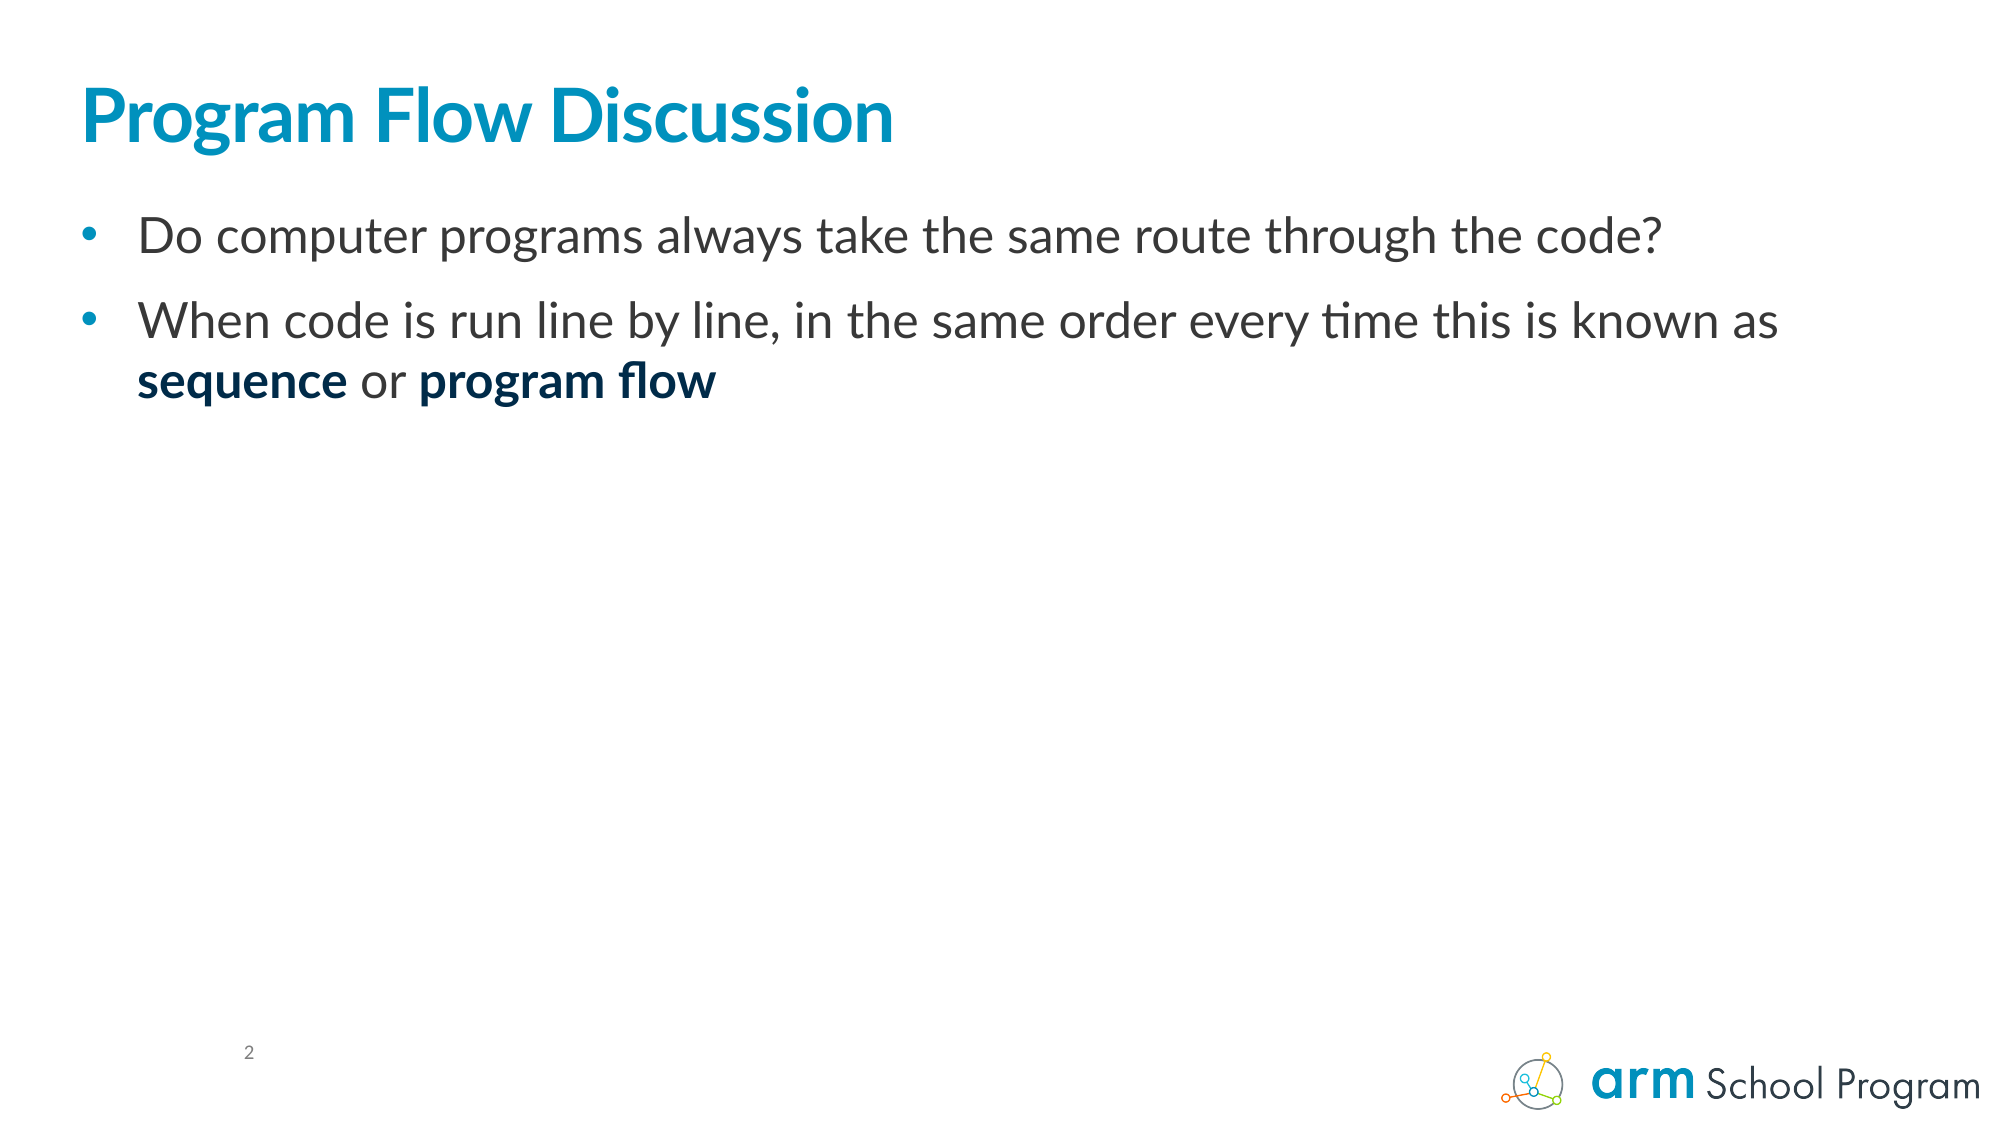

# Program Flow Discussion
Do computer programs always take the same route through the code?
When code is run line by line, in the same order every time this is known as sequence or program flow